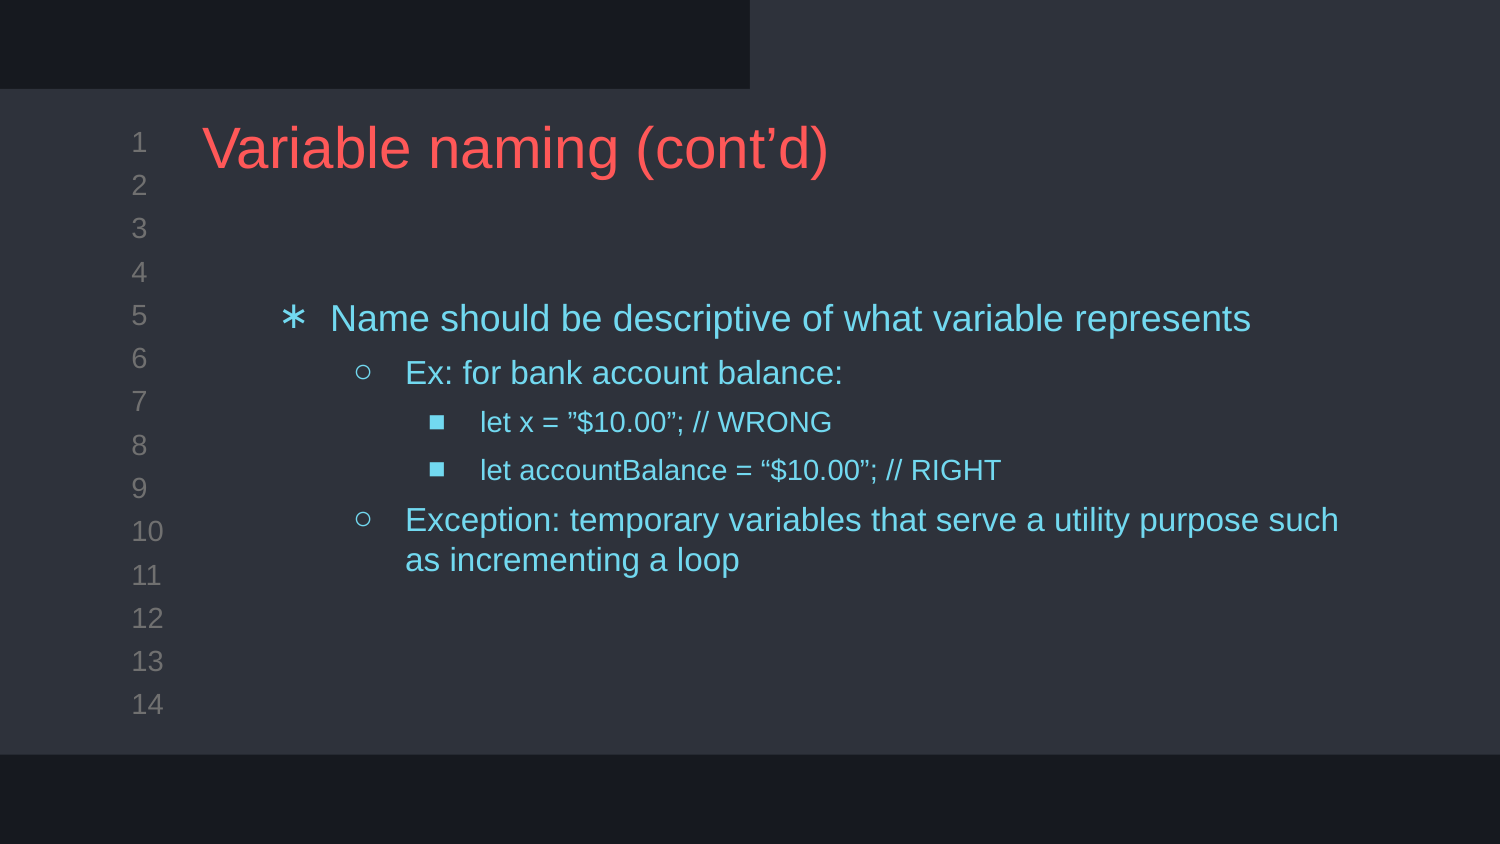

# Variable naming (cont’d)
Name should be descriptive of what variable represents
Ex: for bank account balance:
let x = ”$10.00”; // WRONG
let accountBalance = “$10.00”; // RIGHT
Exception: temporary variables that serve a utility purpose such as incrementing a loop